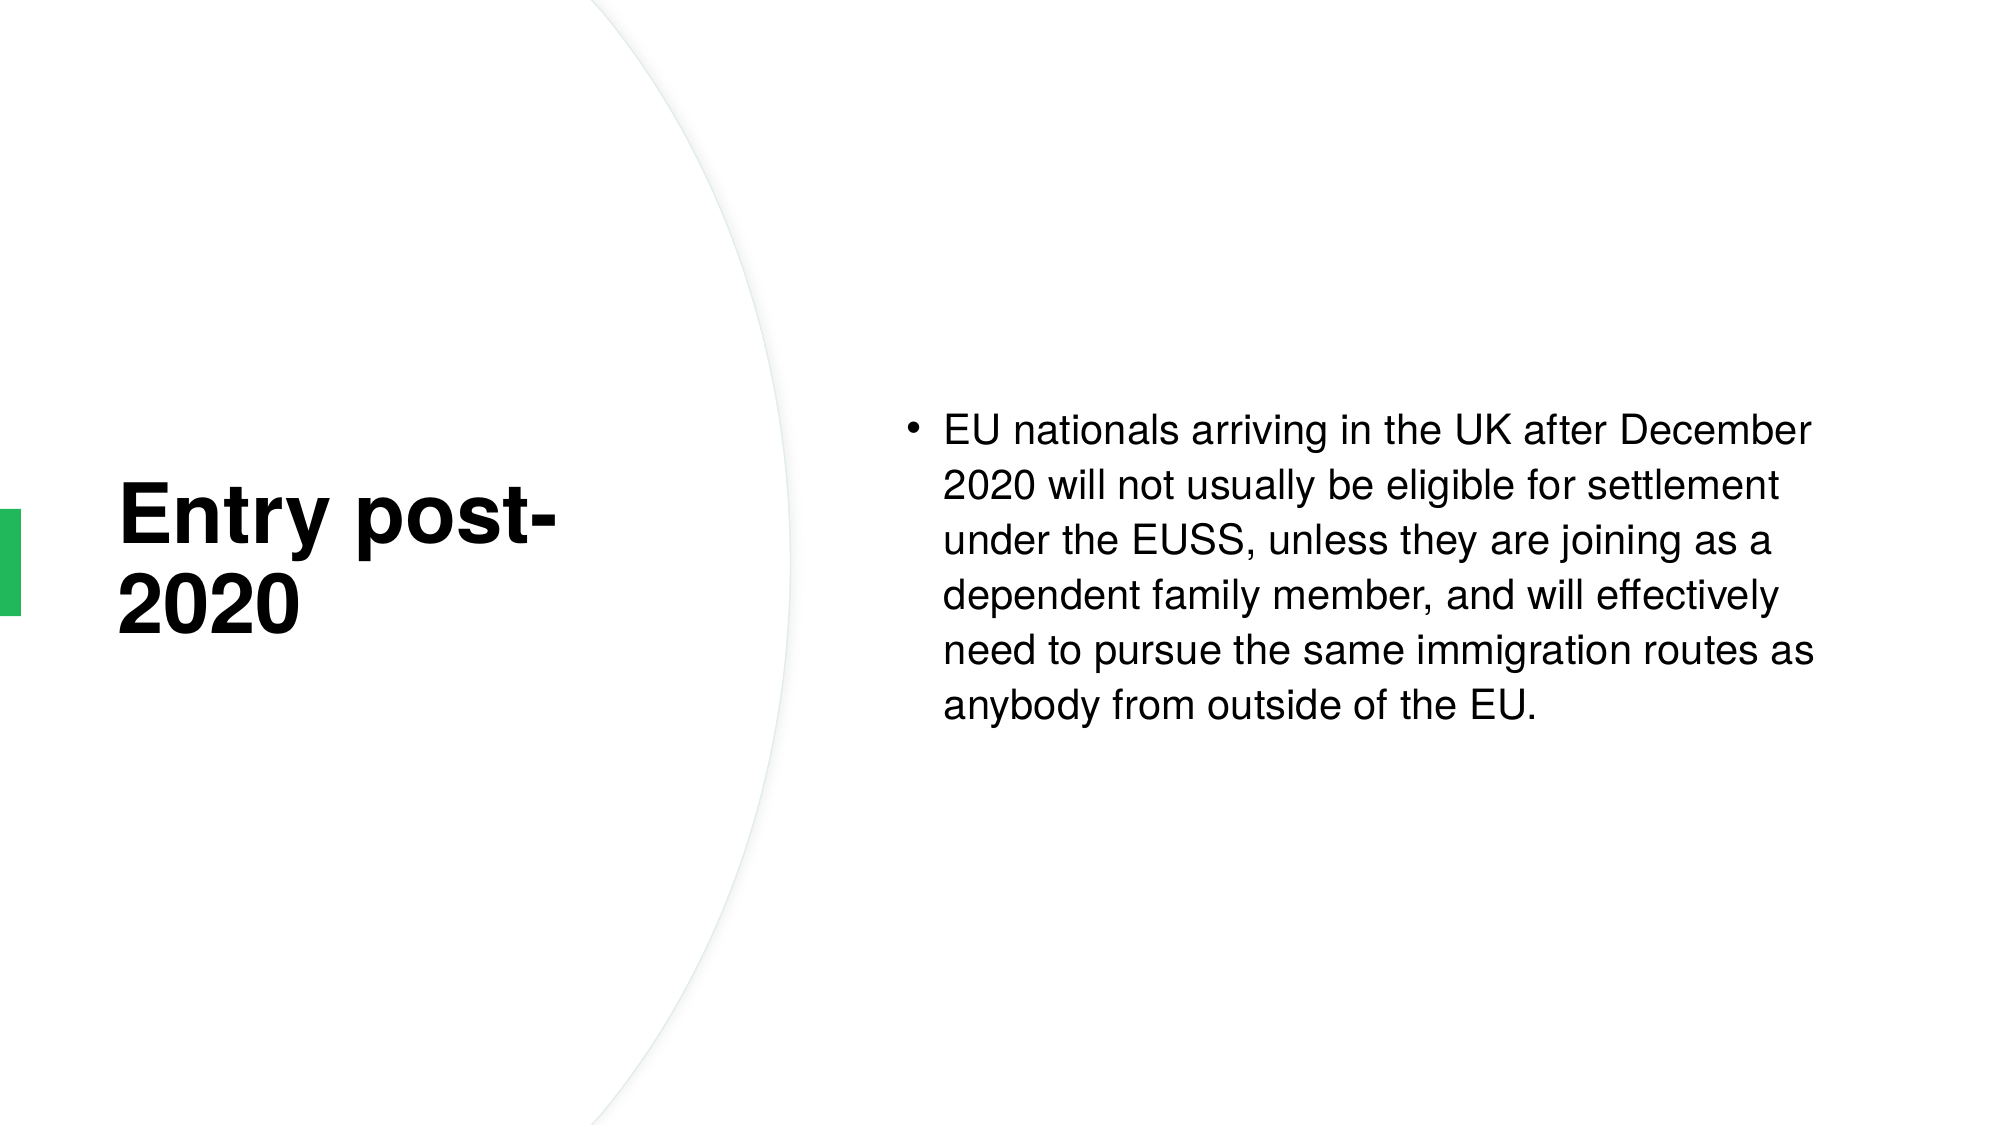

EU nationals arriving in the UK after December 2020 will not usually be eligible for settlement under the EUSS, unless they are joining as a dependent family member, and will effectively need to pursue the same immigration routes as anybody from outside of the EU.
# Entry post-2020